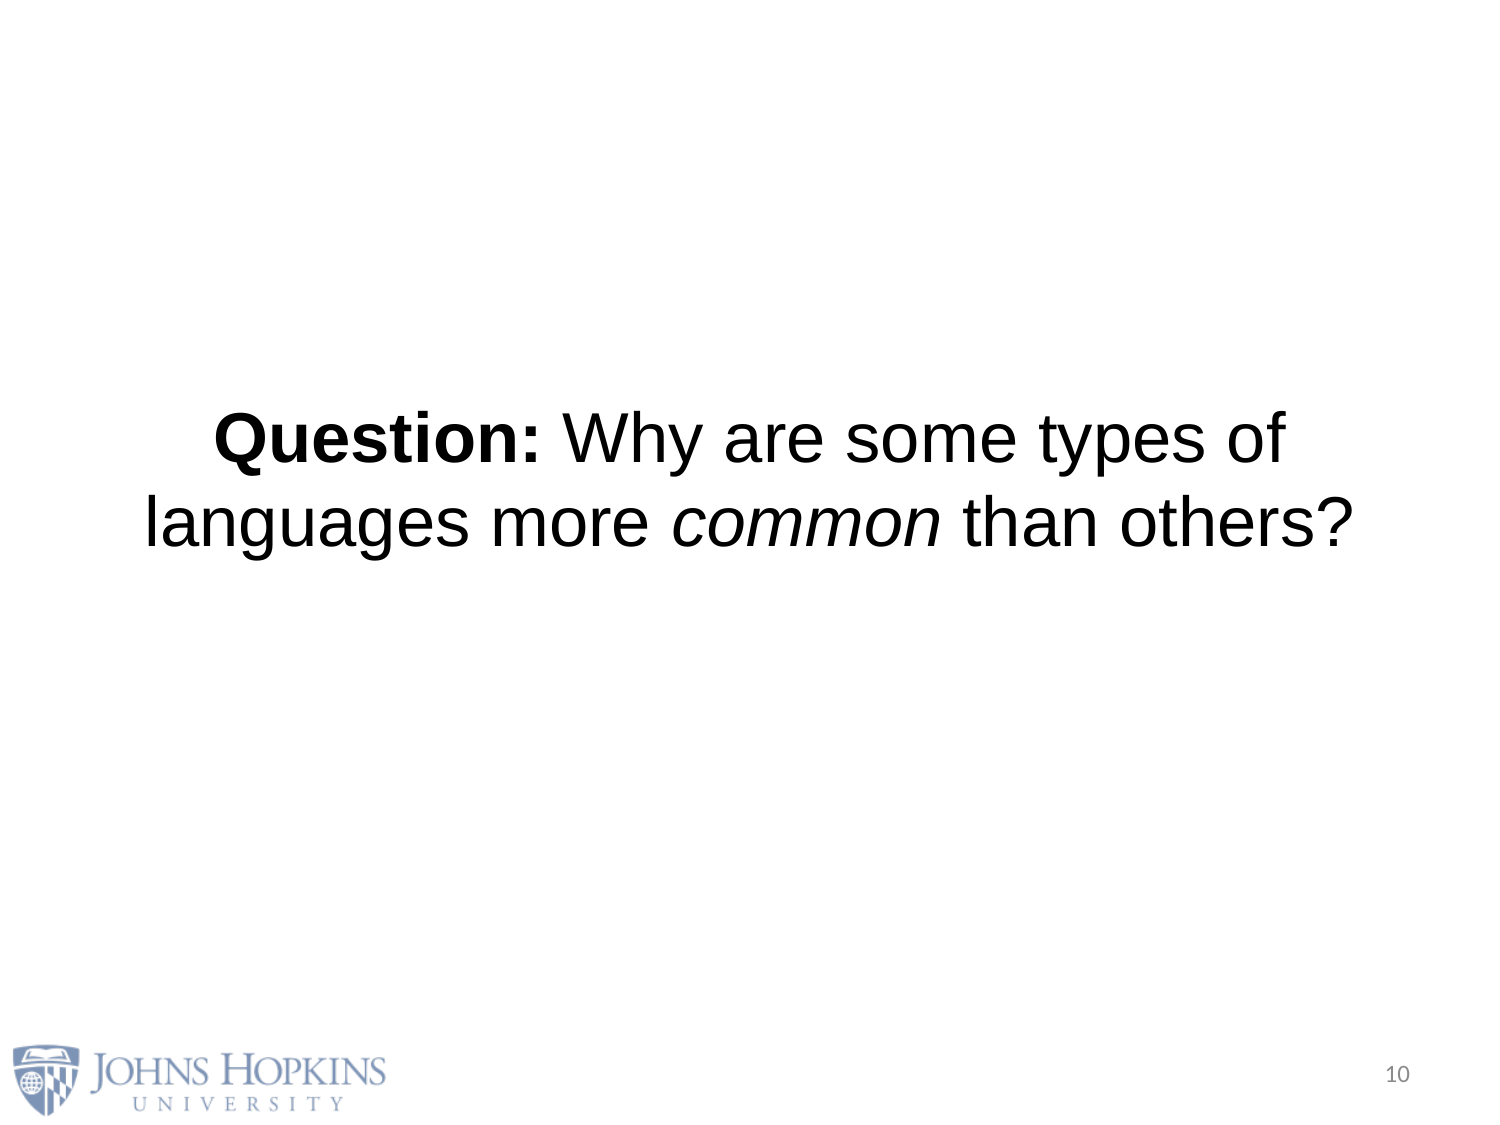

# Question: Why are some types of languages more common than others?
10